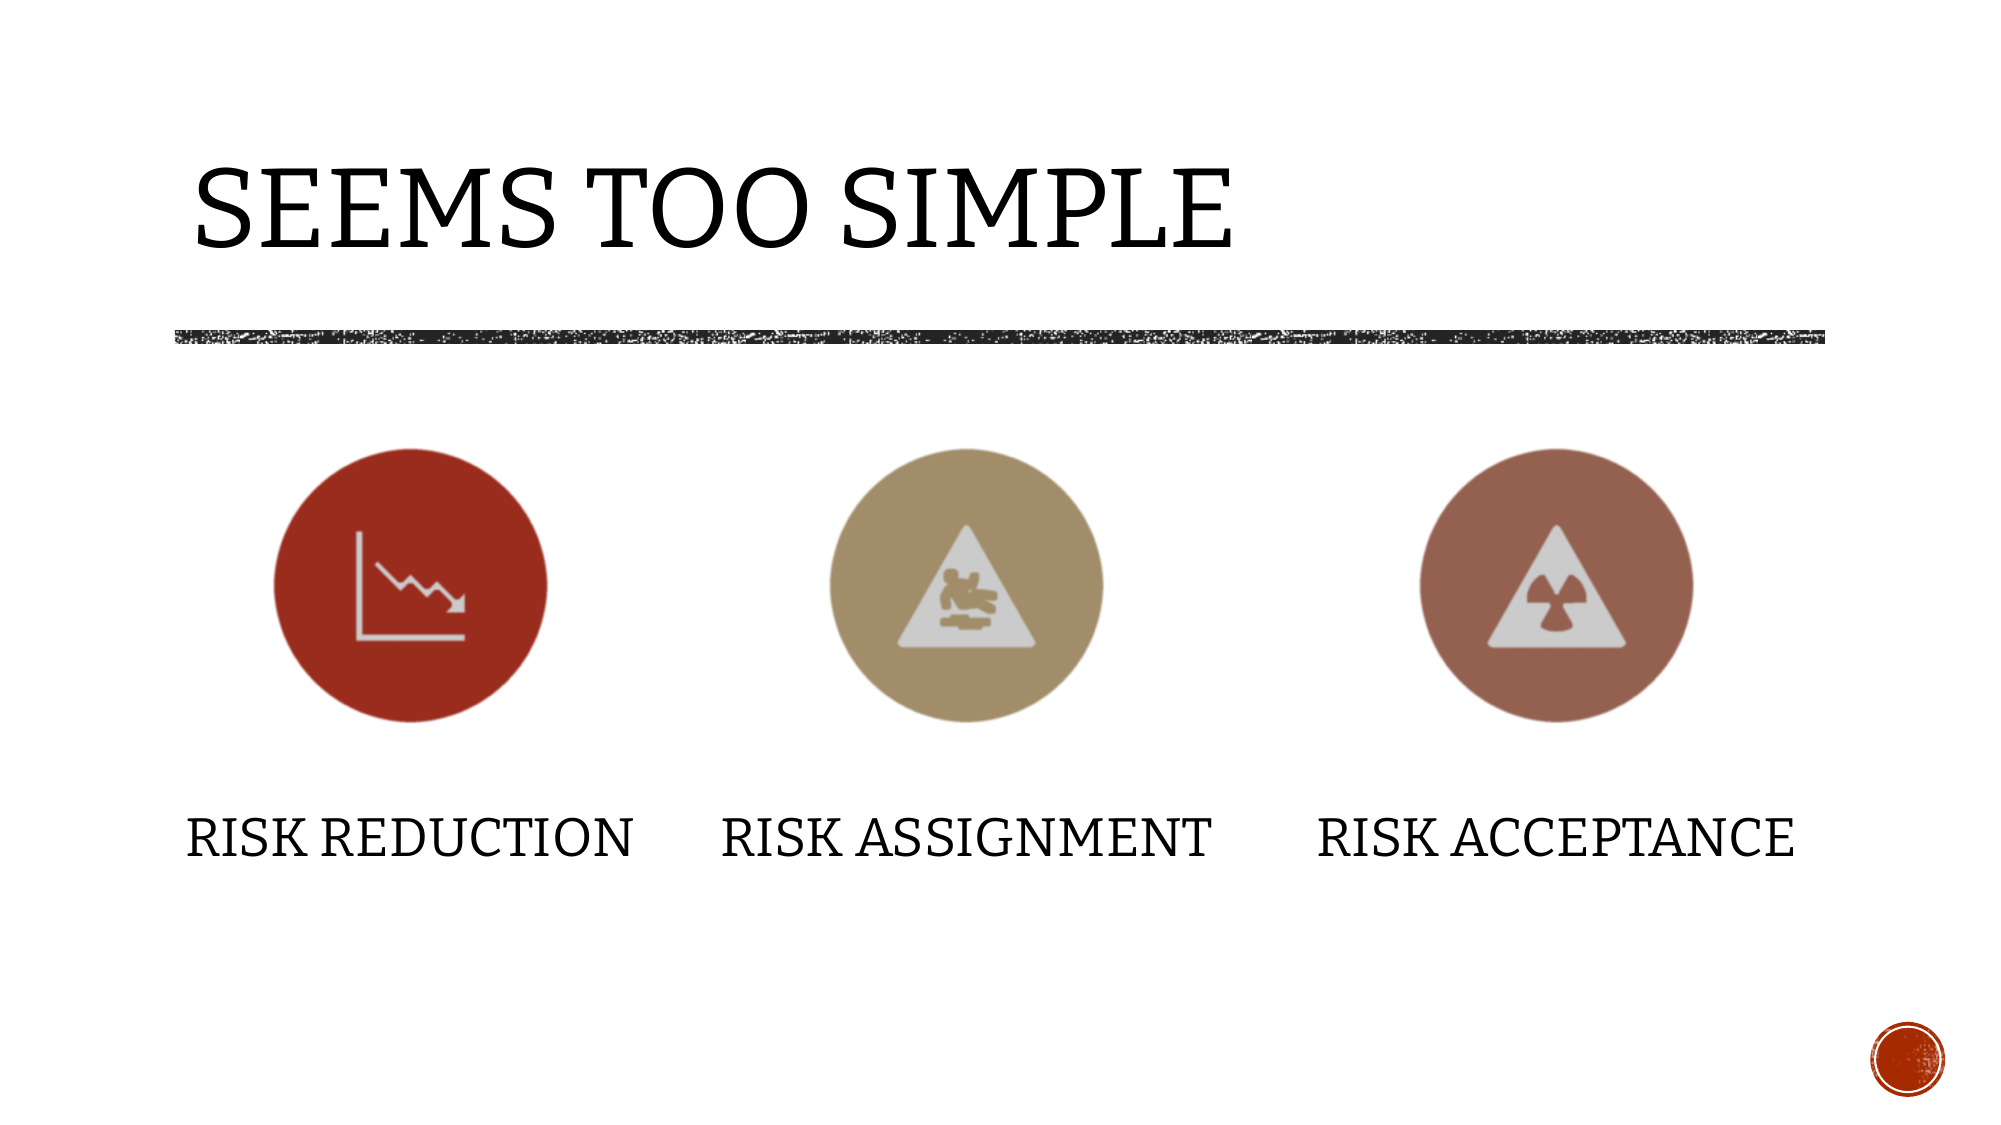

# Seems too simple

Risk reduction
Risk assignment
Risk acceptance